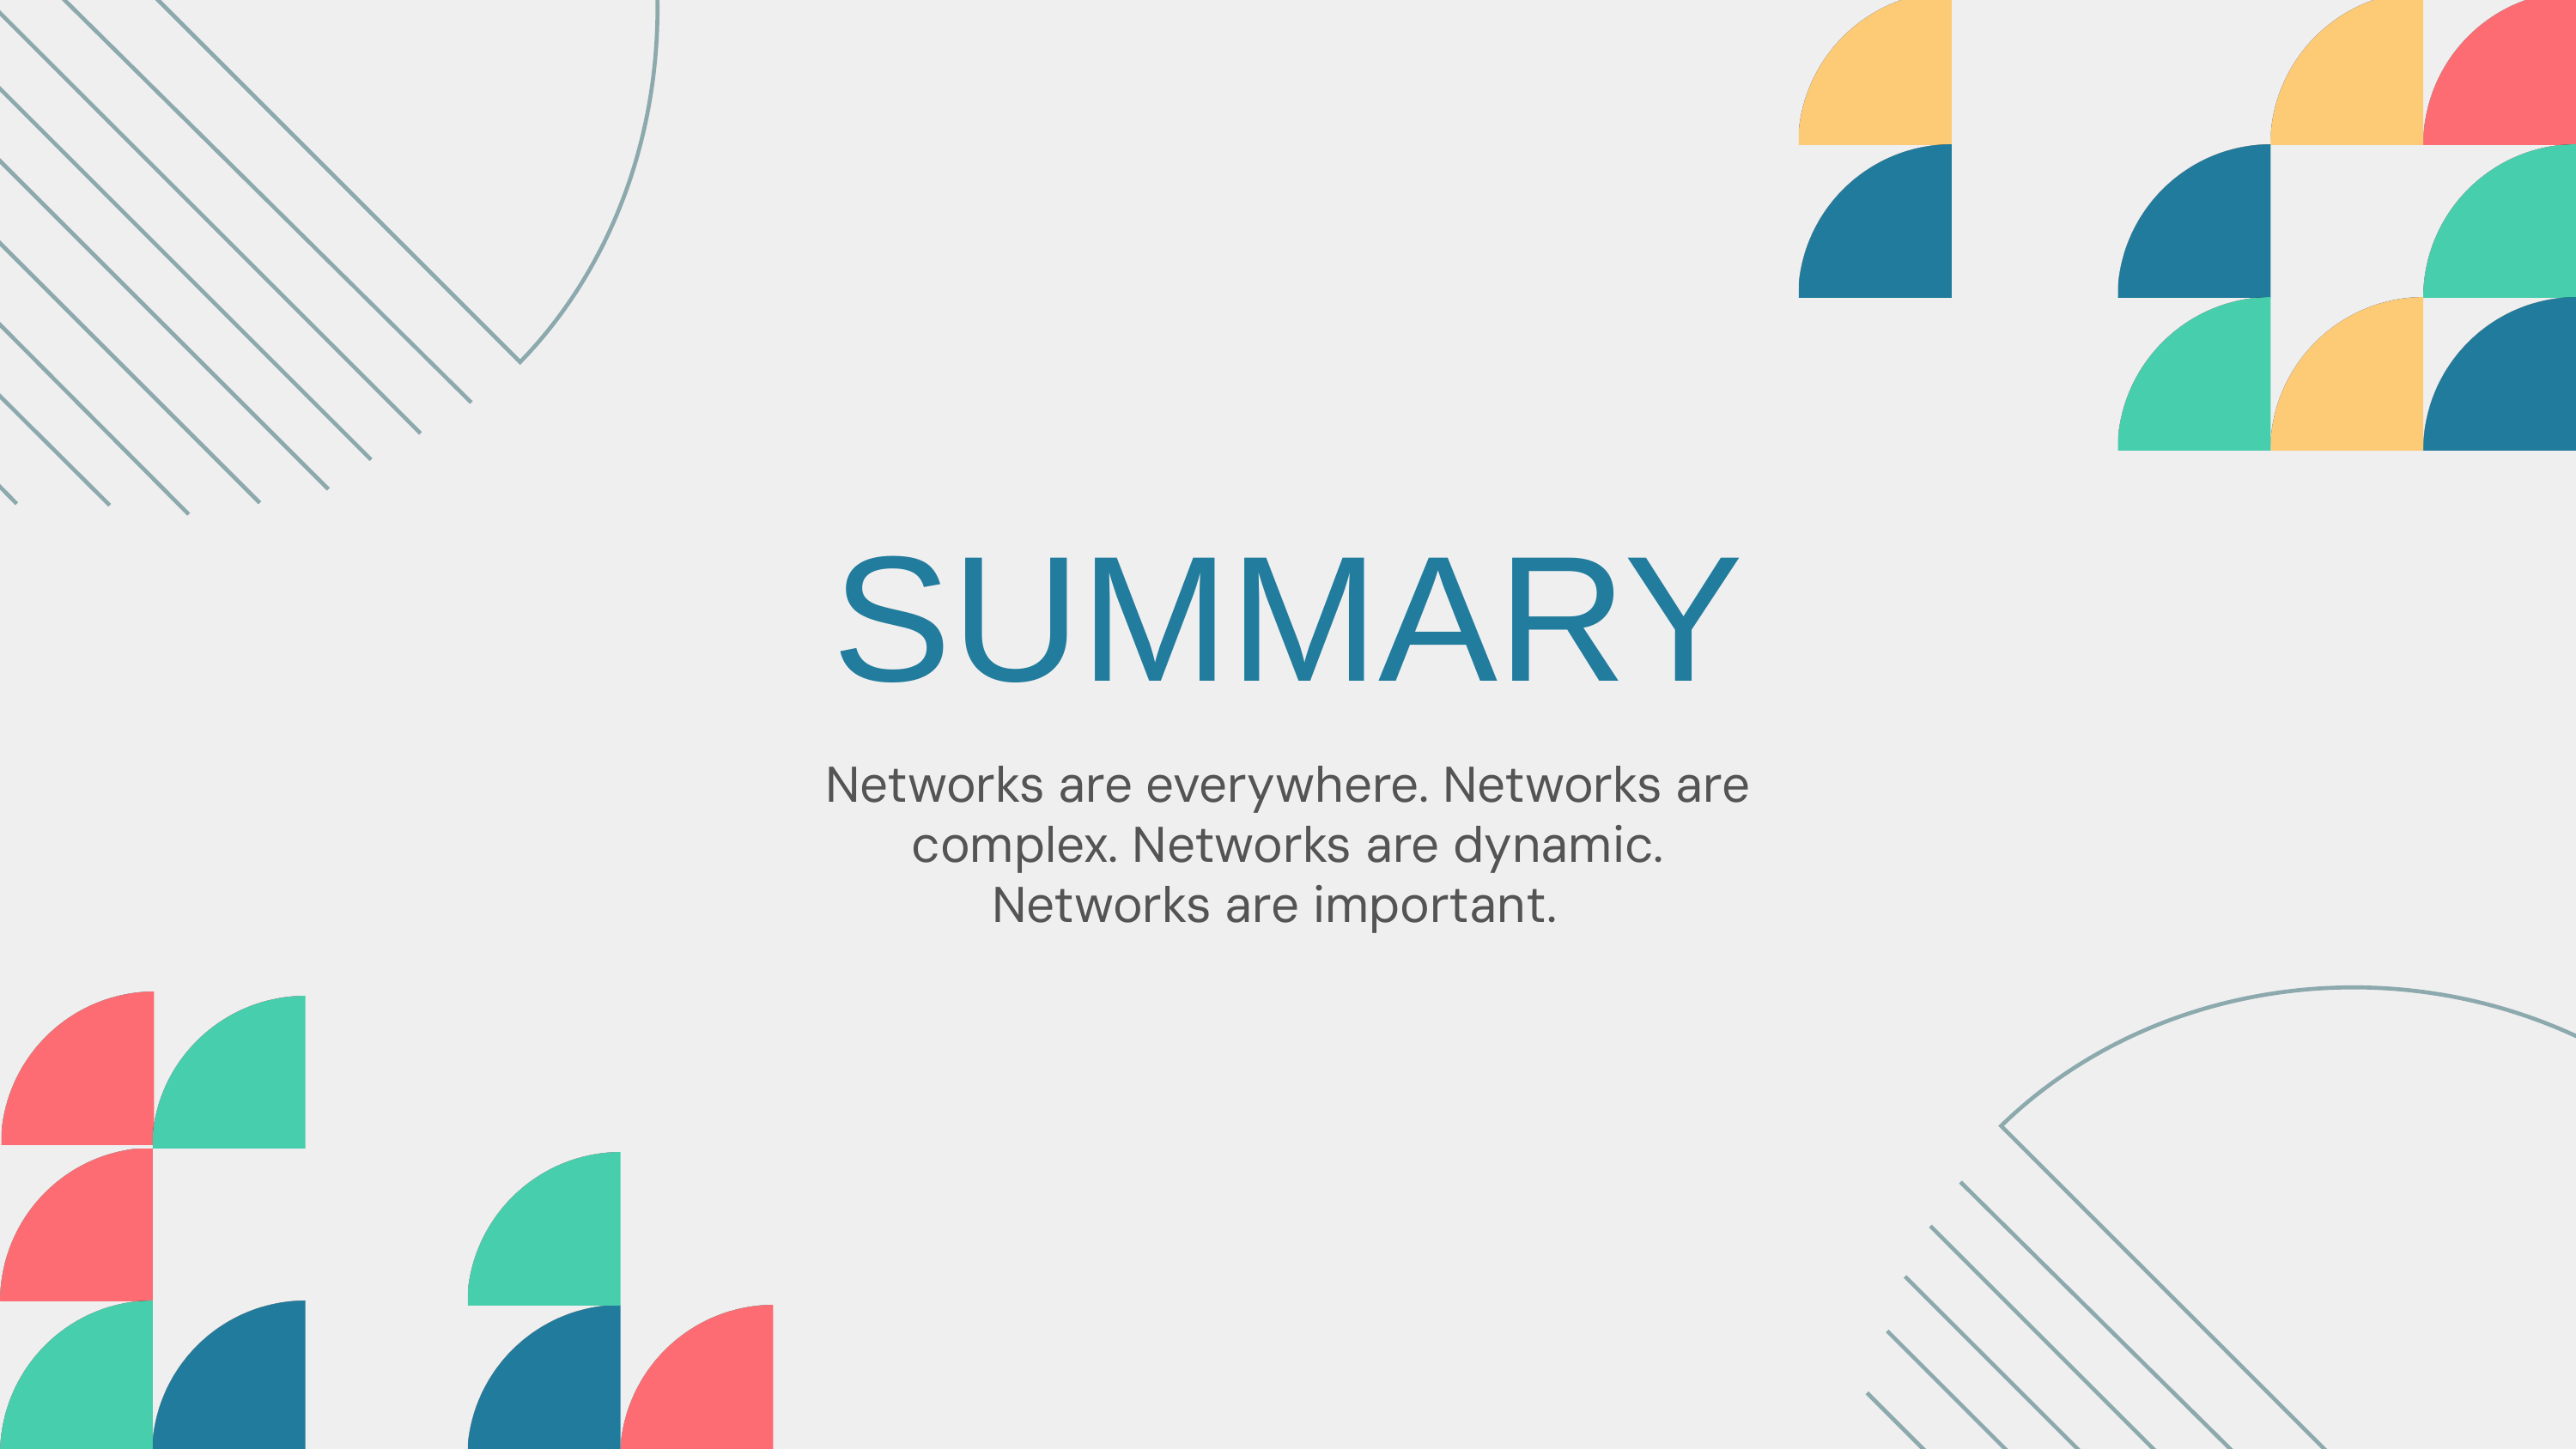

SUMMARY
Networks are everywhere. Networks are complex. Networks are dynamic. Networks are important.